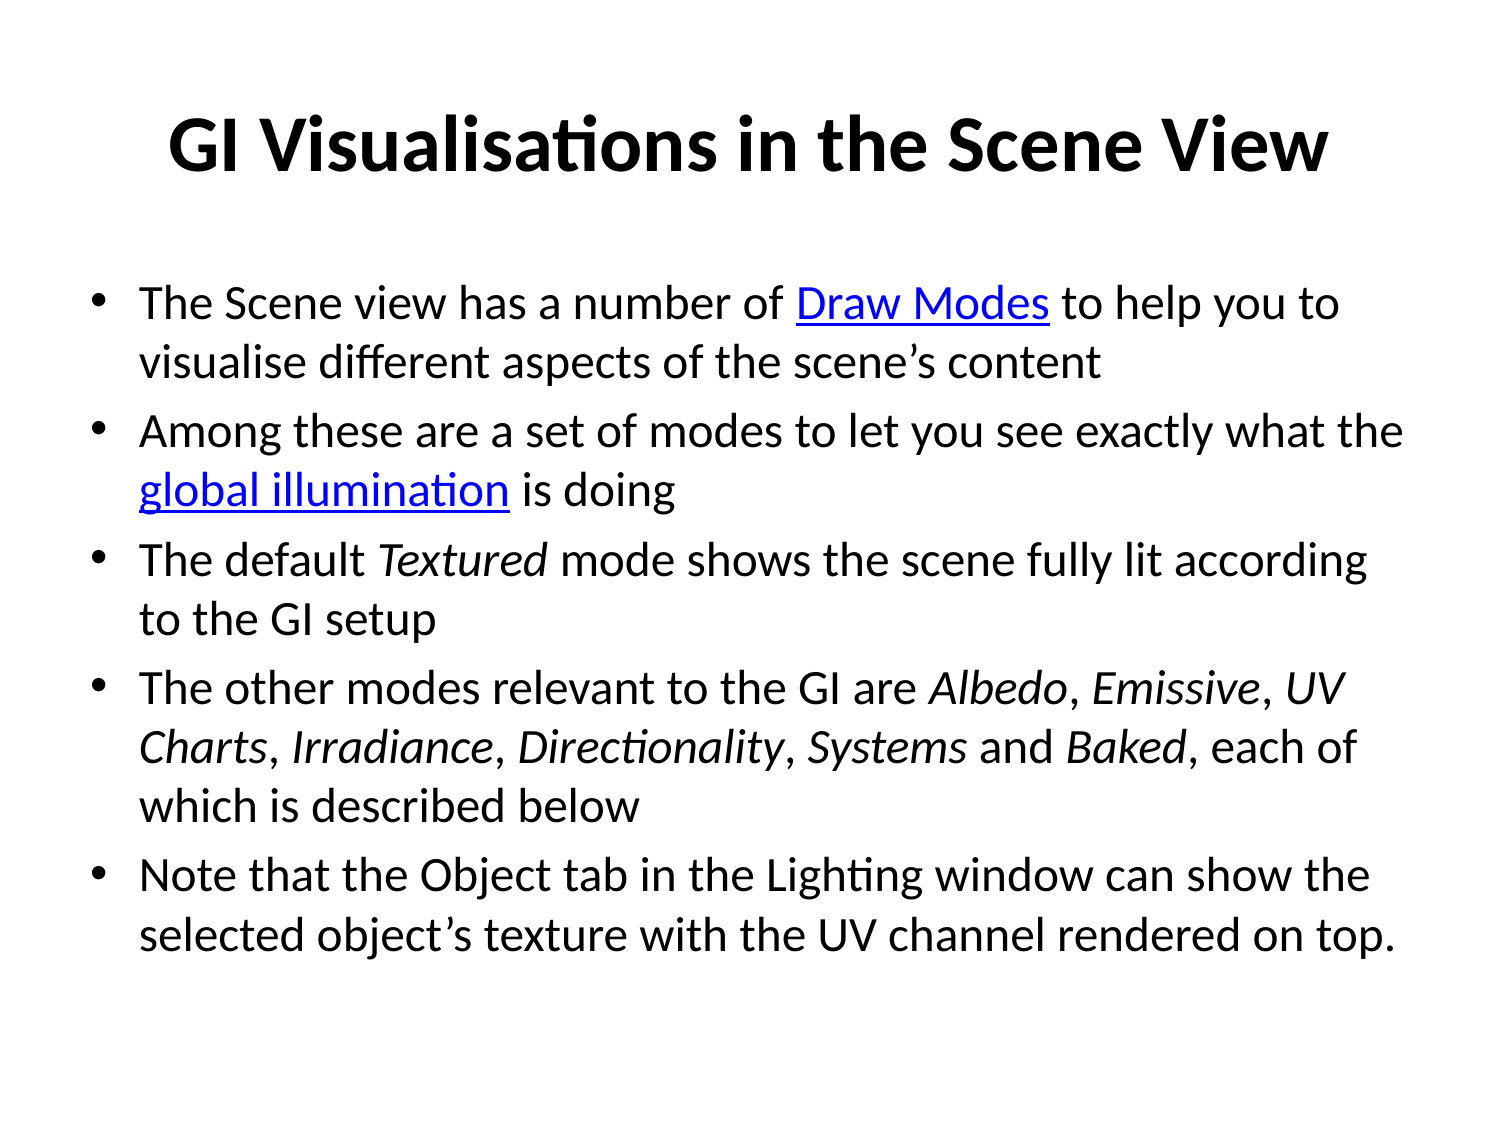

# GI Visualisations in the Scene View
The Scene view has a number of Draw Modes to help you to visualise different aspects of the scene’s content
Among these are a set of modes to let you see exactly what the global illumination is doing
The default Textured mode shows the scene fully lit according to the GI setup
The other modes relevant to the GI are Albedo, Emissive, UV Charts, Irradiance, Directionality, Systems and Baked, each of which is described below
Note that the Object tab in the Lighting window can show the selected object’s texture with the UV channel rendered on top.